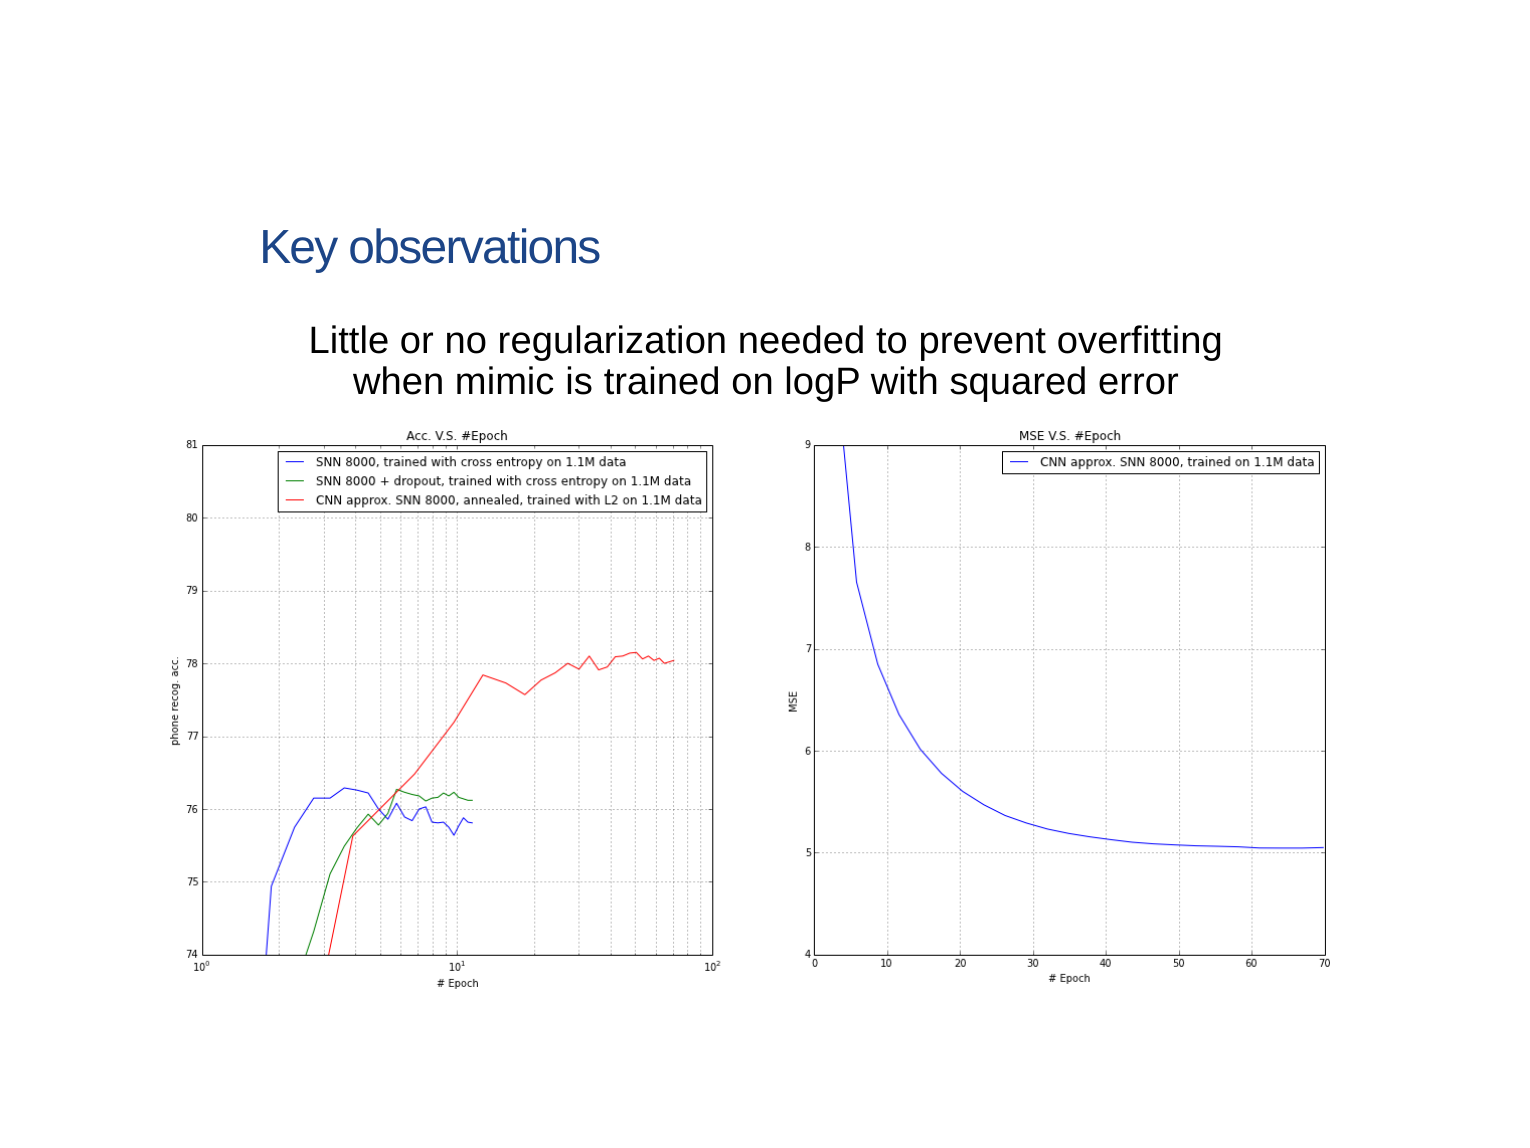

# Key observations
Little or no regularization needed to prevent overfitting when mimic is trained on logP with squared error